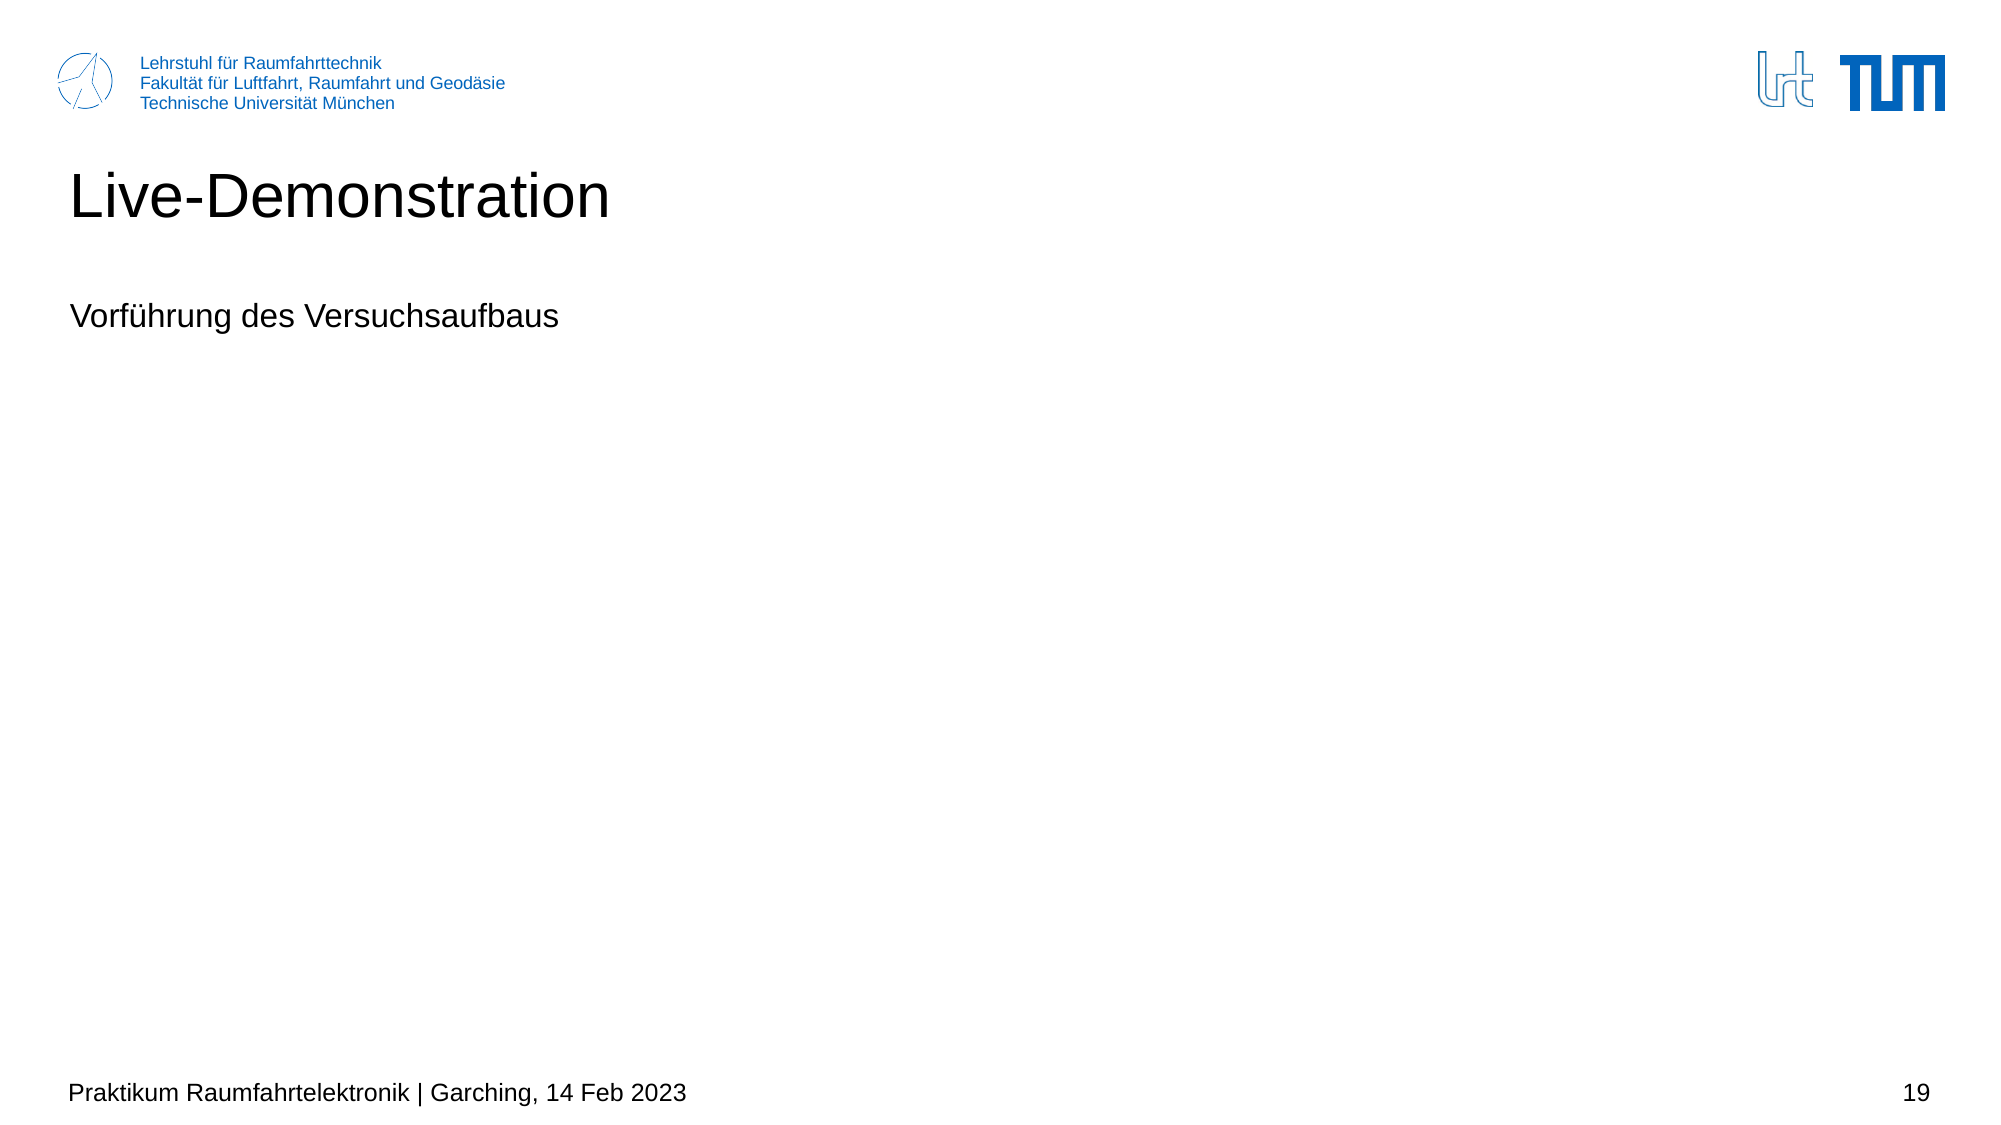

# Live-Demonstration
Vorführung des Versuchsaufbaus

Praktikum Raumfahrtelektronik | Garching, 14 Feb 2023
19